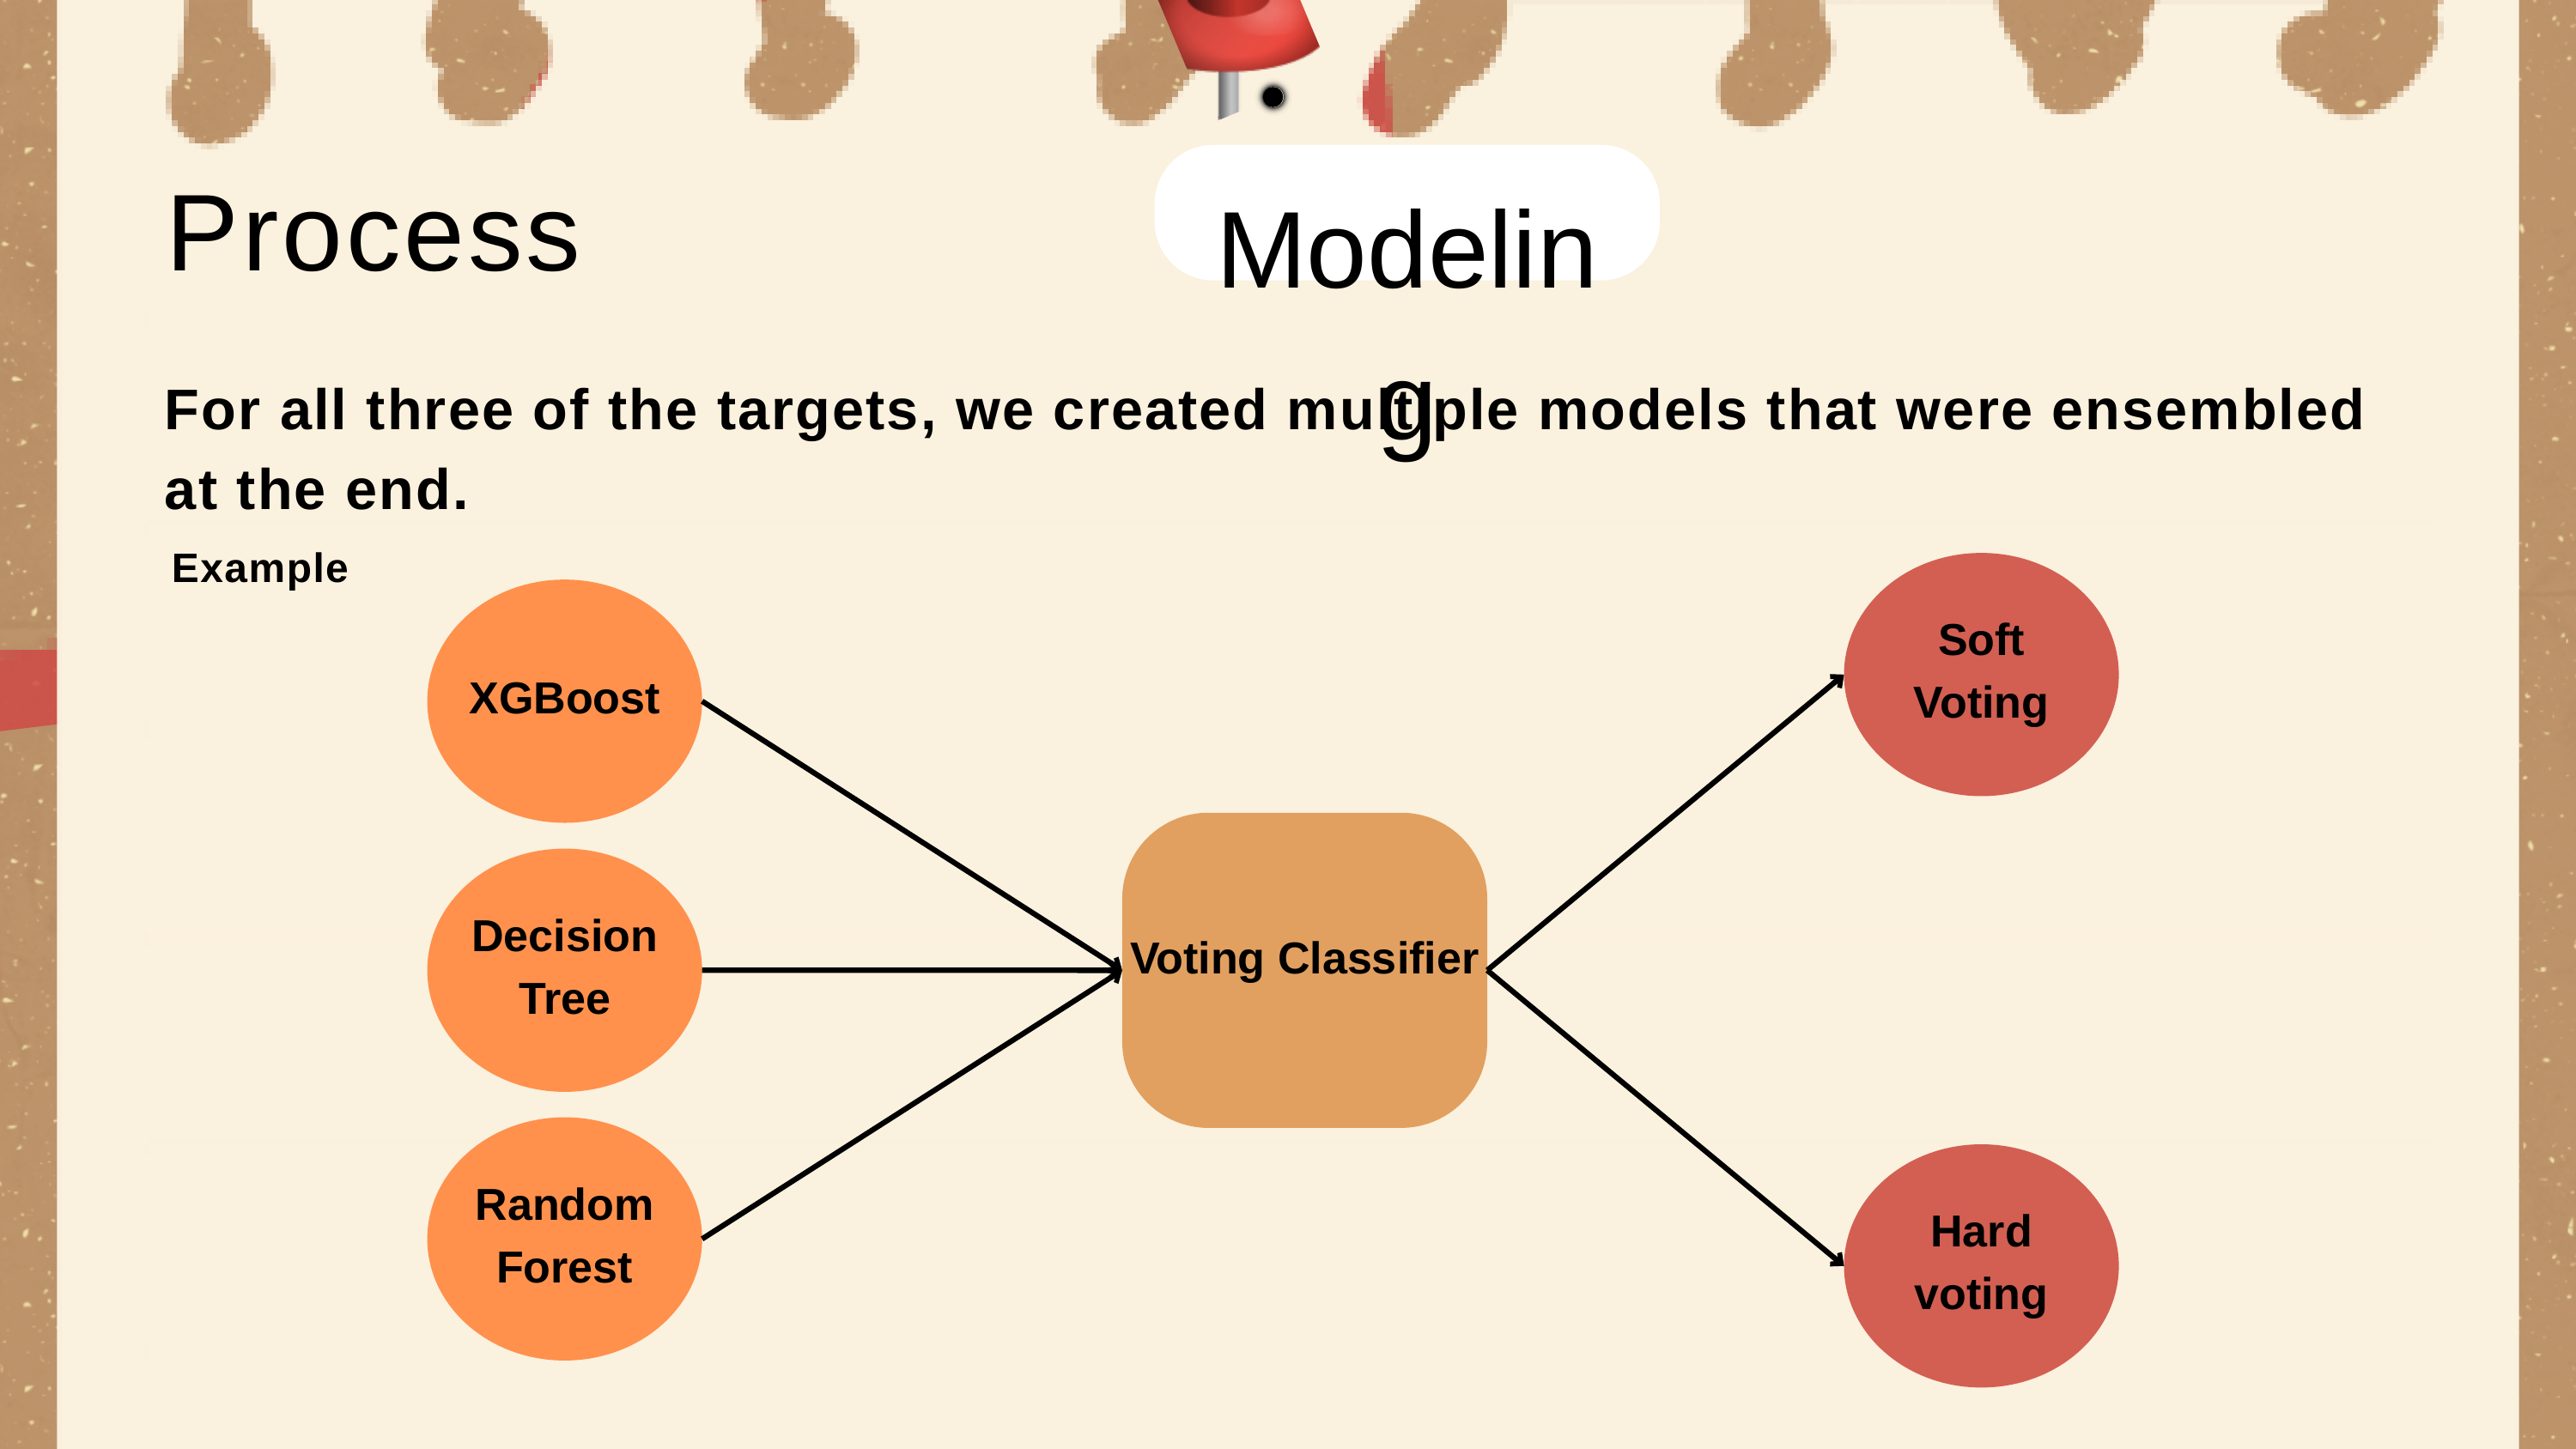

Process

Modeling

For all three of the targets, we created multiple models that were ensembled at the end.
Example

Soft Voting

XGBoost

Voting Classifier

Decision Tree

Random Forest

Hard voting